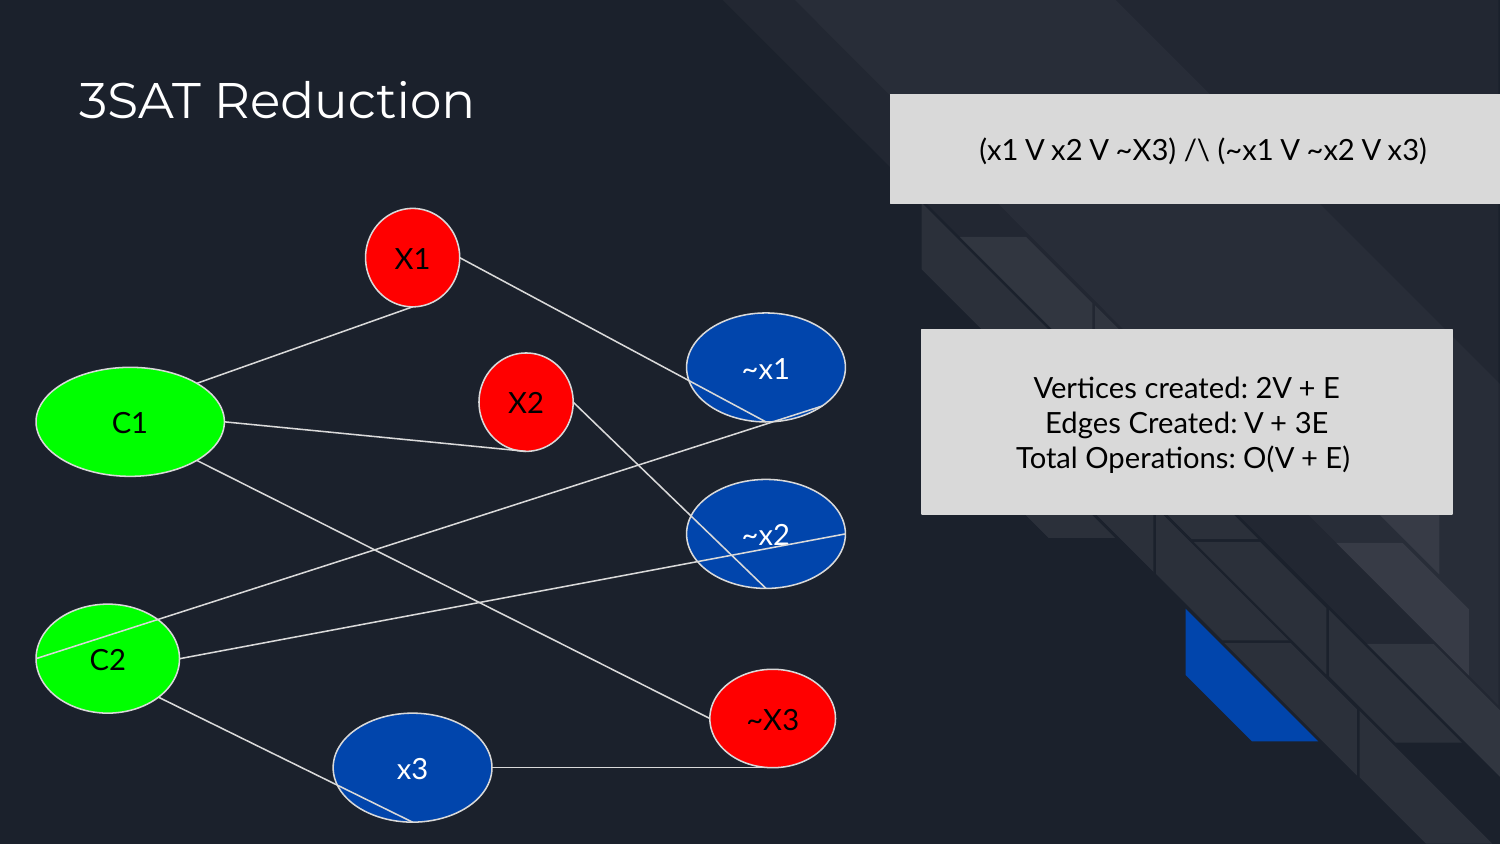

# 3SAT Reduction
(x1 V x2 V ~X3) /\ (~x1 V ~x2 V x3)
X1
~x1
Vertices created: 2V + E
Edges Created: V + 3E
Total Operations: O(V + E)
X2
C1
~x2
C2
~X3
x3